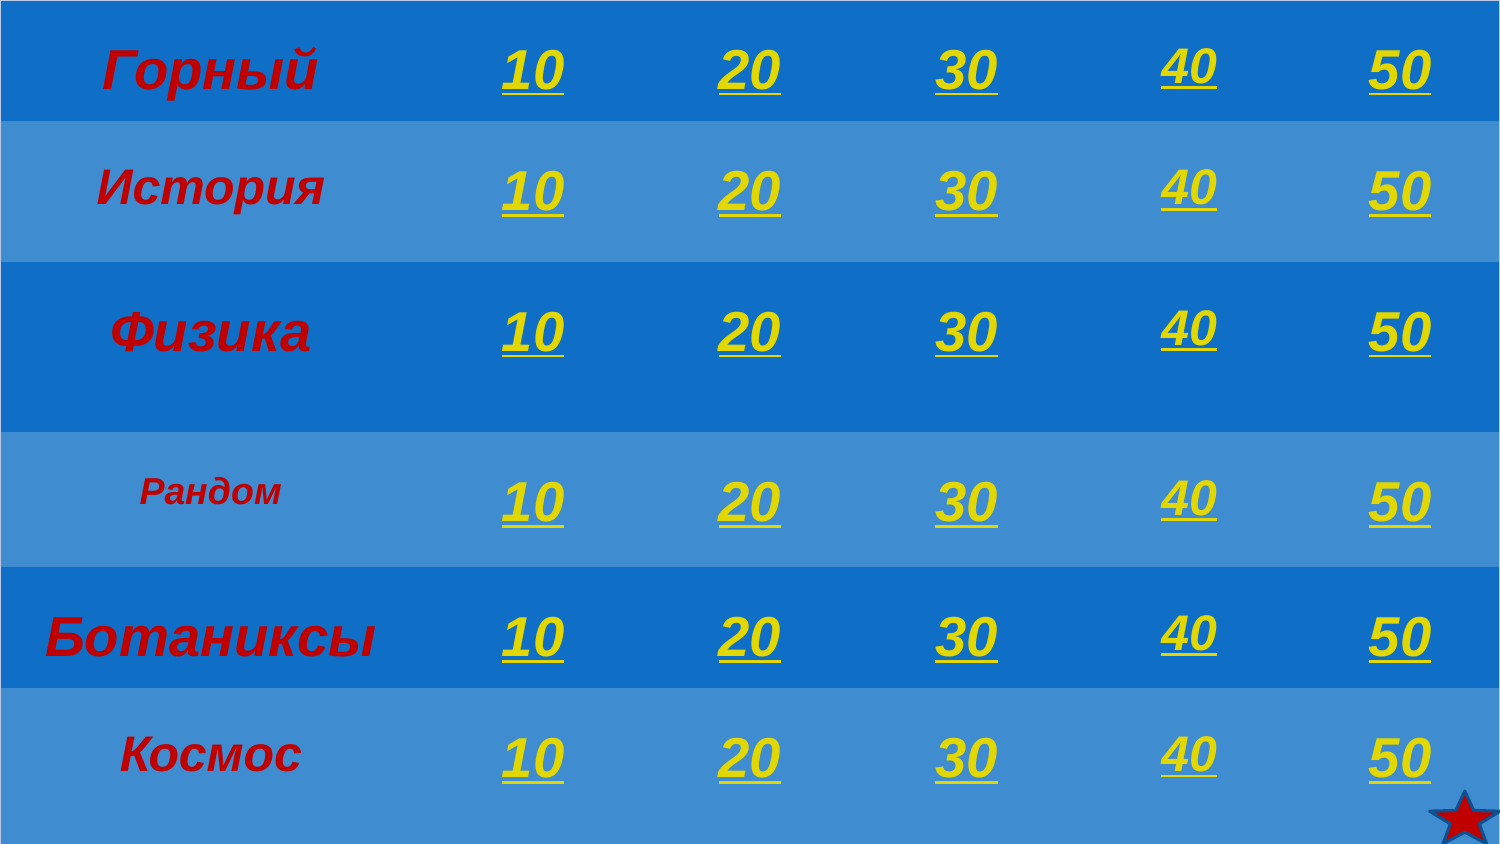

| Горный | 10 | 20 | 30 | 40 | 50 |
| --- | --- | --- | --- | --- | --- |
| История | 10 | 20 | 30 | 40 | 50 |
| Физика | 10 | 20 | 30 | 40 | 50 |
| Рандом | 10 | 20 | 30 | 40 | 50 |
| Ботаниксы | 10 | 20 | 30 | 40 | 50 |
| Космос | 10 | 20 | 30 | 40 | 50 |